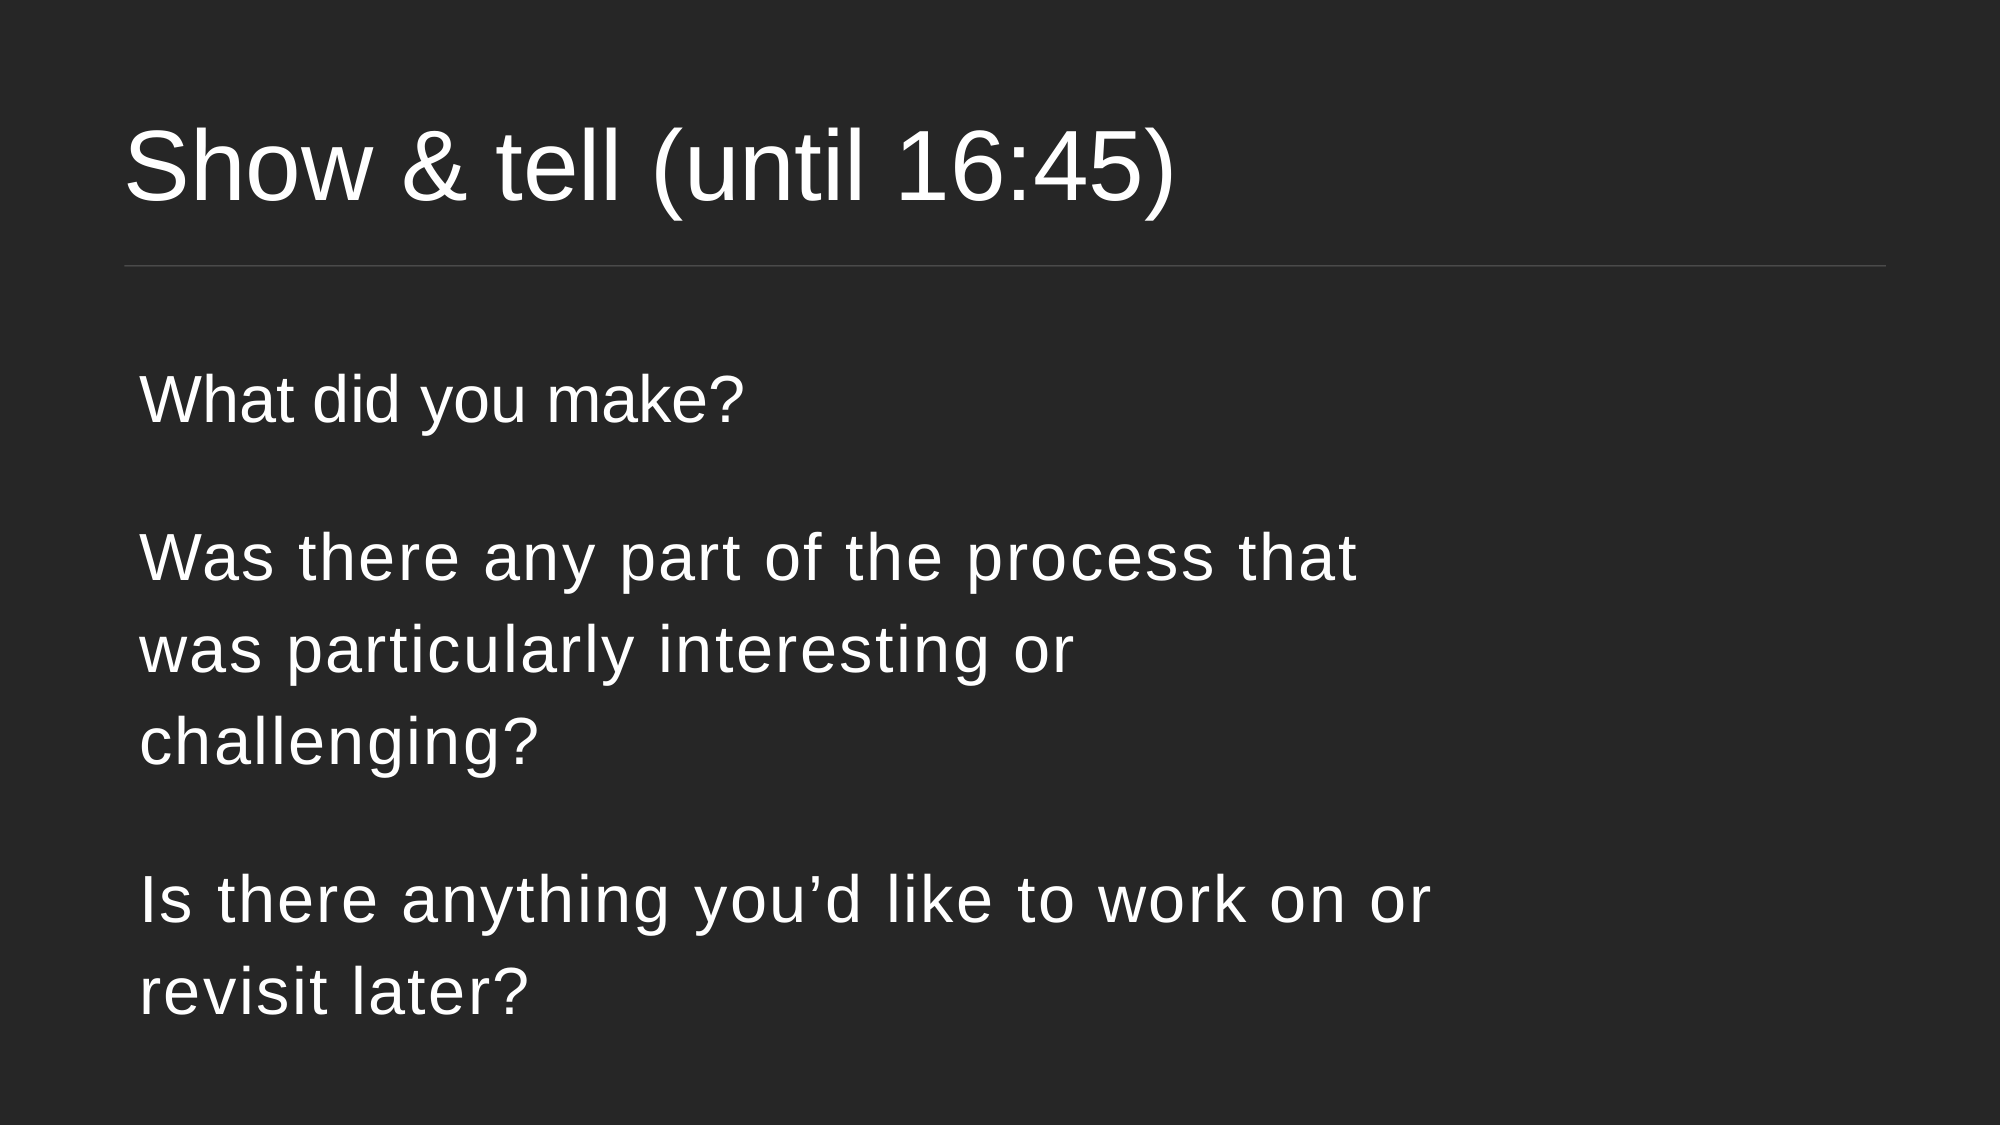

Show & tell (until 16:45)
What did you make?

Was there any part of the process that was particularly interesting or challenging?

Is there anything you’d like to work on or revisit later?